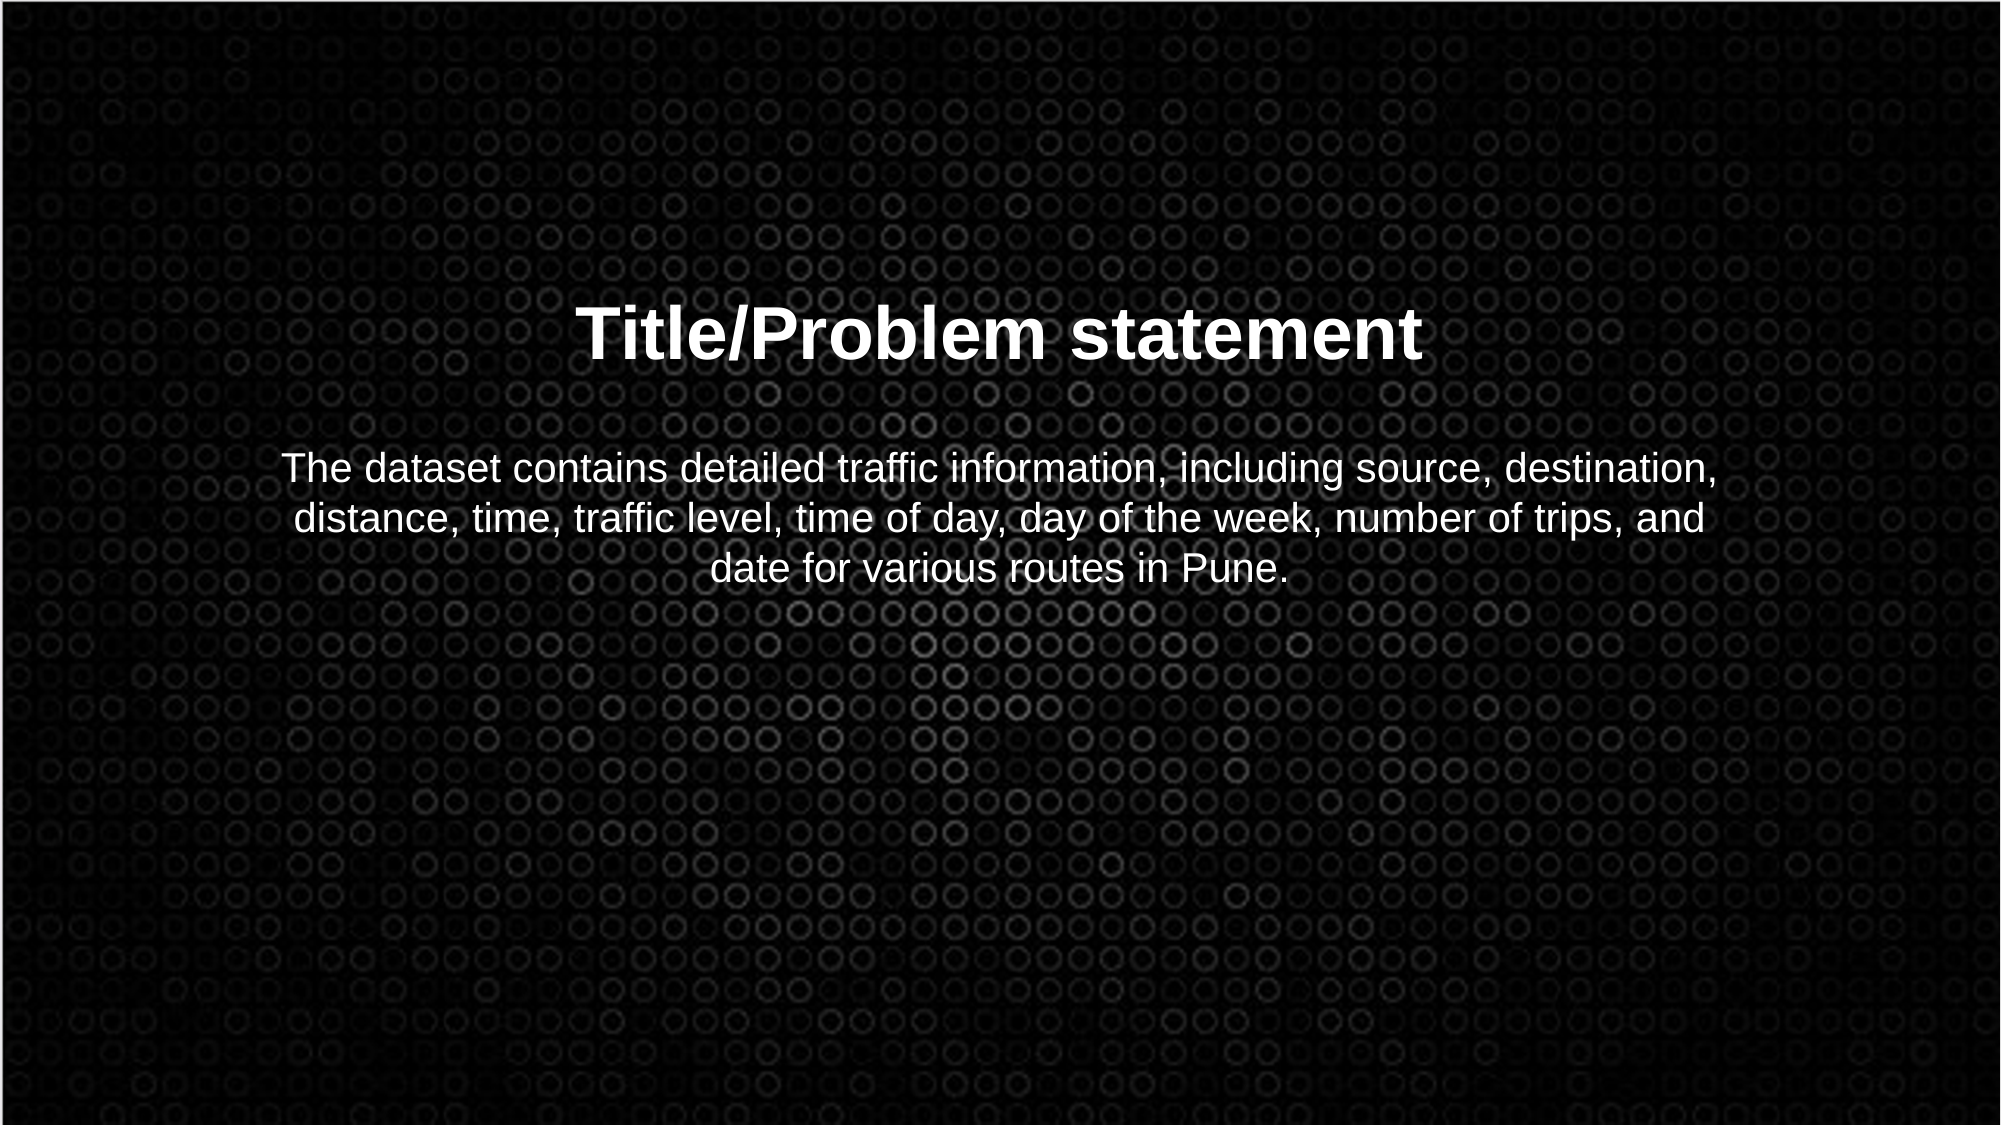

Title/Problem statement
The dataset contains detailed traffic information, including source, destination, distance, time, traffic level, time of day, day of the week, number of trips, and date for various routes in Pune.